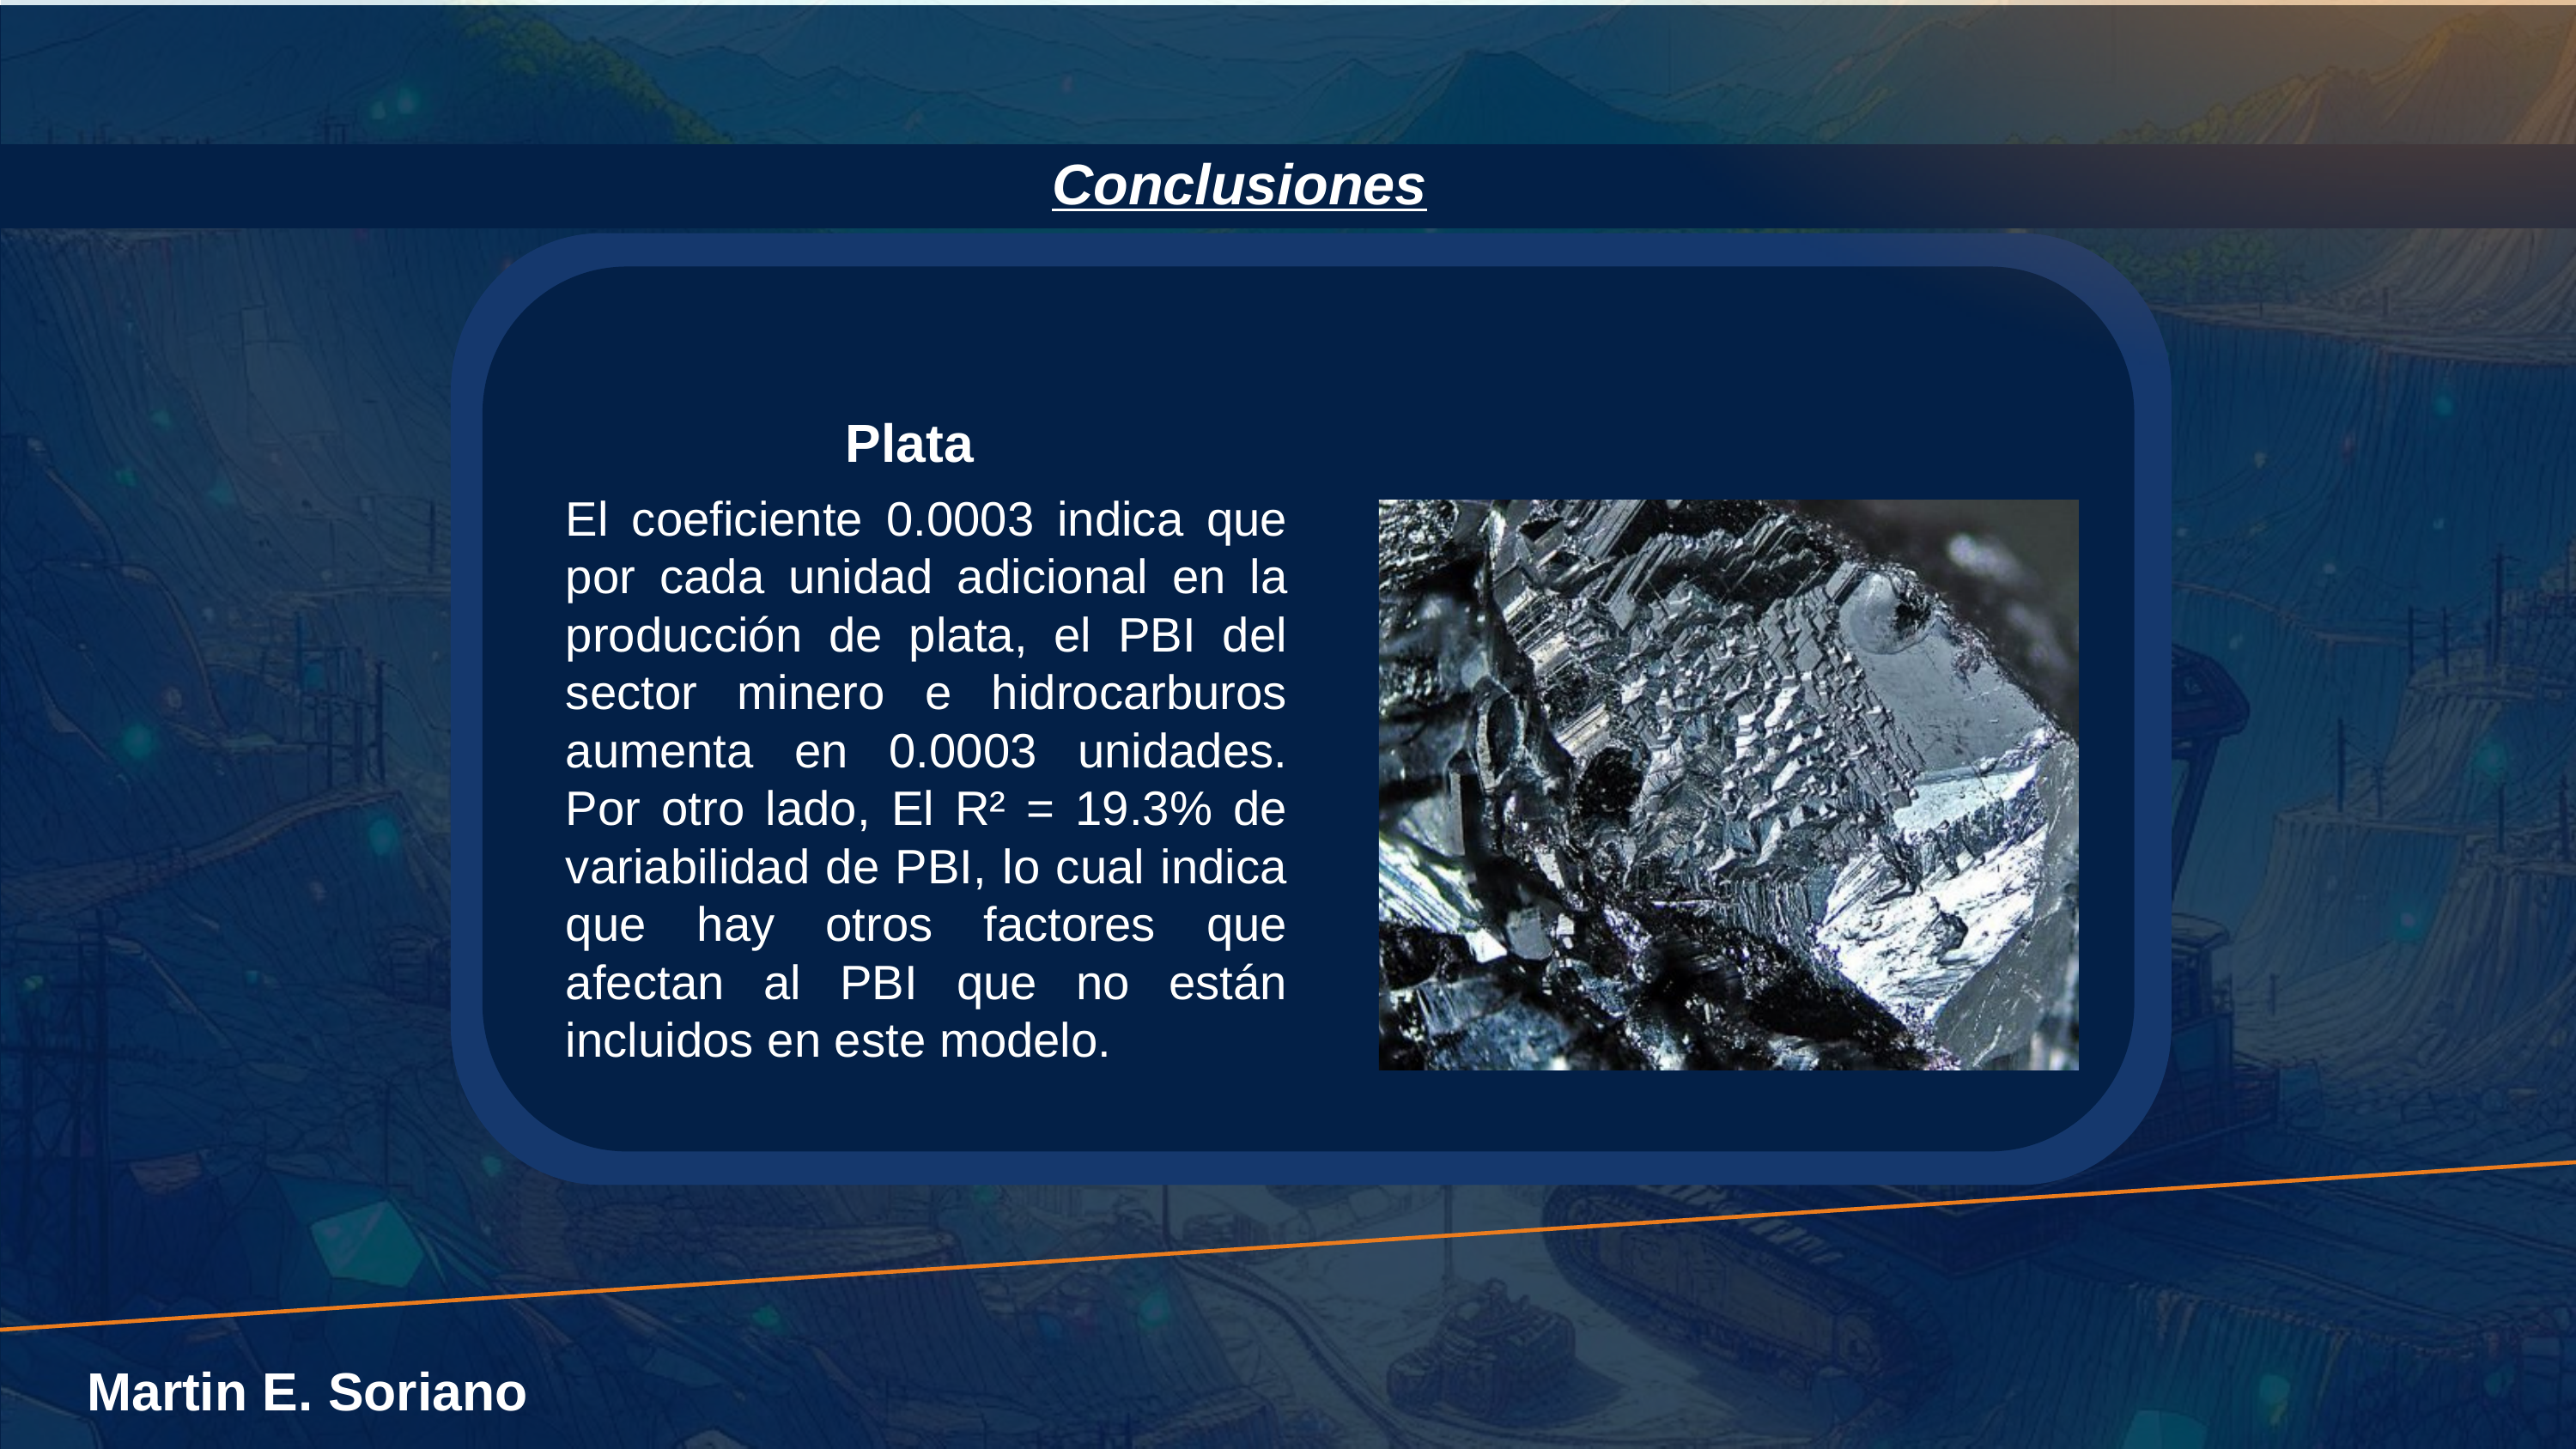

Conclusiones

El coeficiente 0.0003 indica que por cada unidad adicional en la producción de plata, el PBI del sector minero e hidrocarburos aumenta en 0.0003 unidades. Por otro lado, El R² = 19.3% de variabilidad de PBI, lo cual indica que hay otros factores que afectan al PBI que no están incluidos en este modelo.

Plata
Plata

Martin E. Soriano